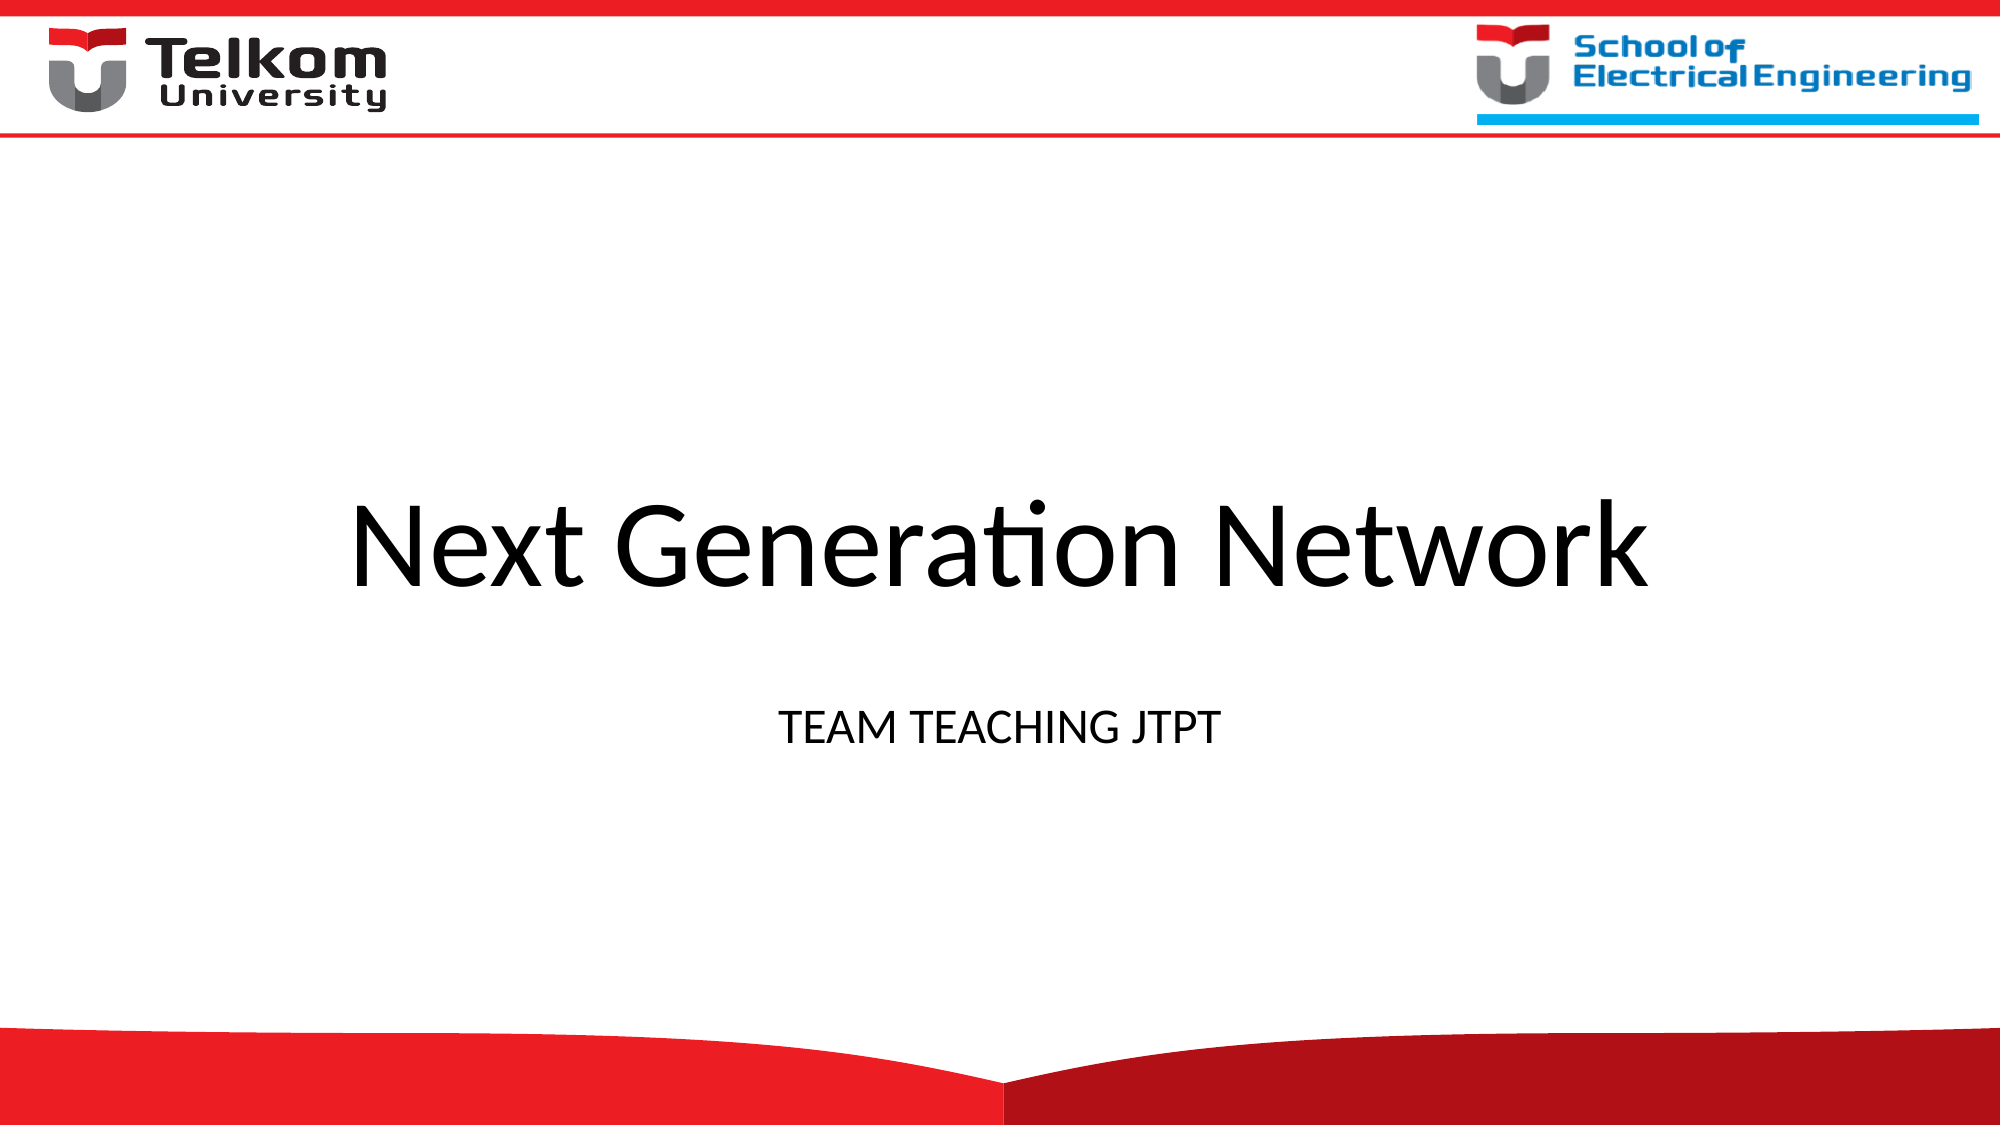

# Next Generation Network
TEAM TEACHING JTPT